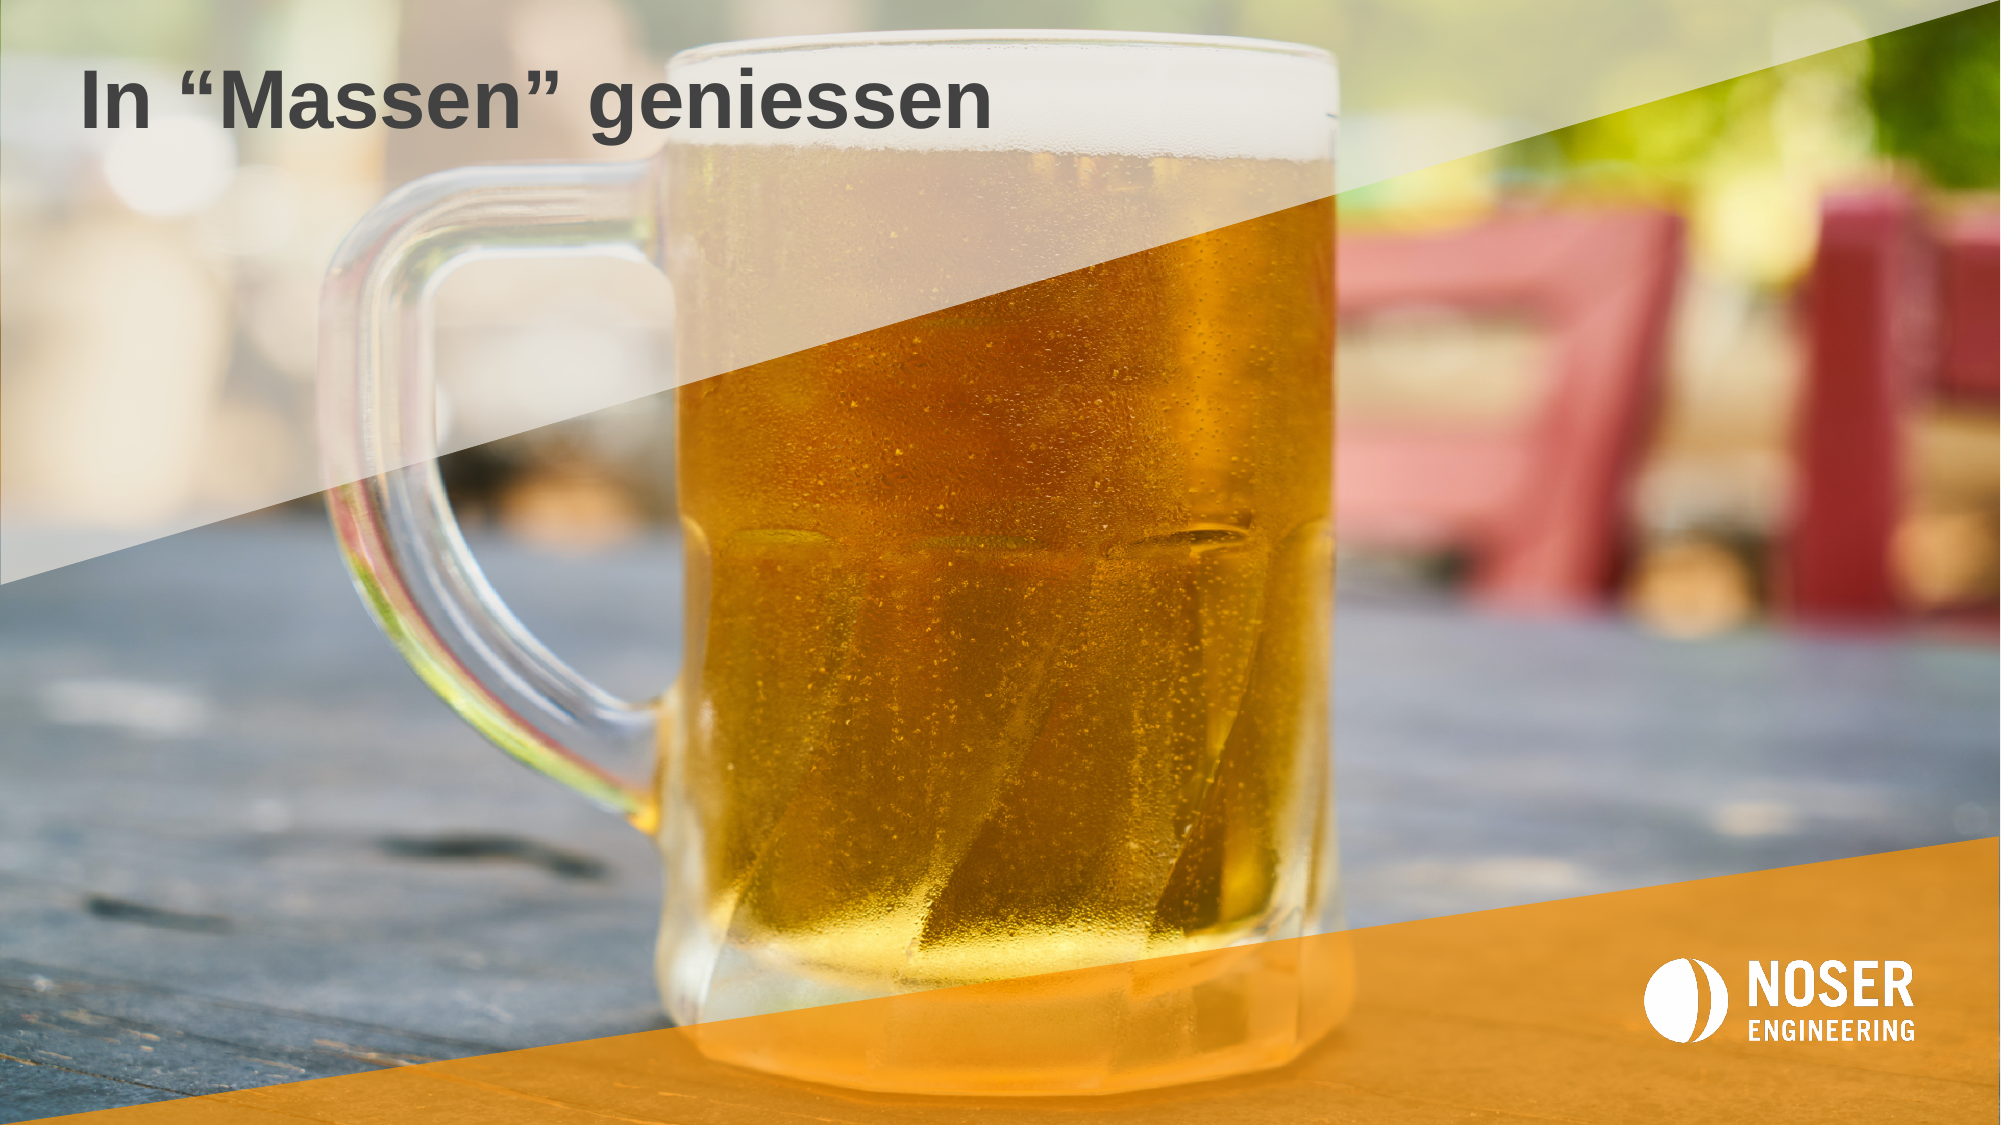

# In “Massen” geniessen
13
08.04.2022
WE KNOW HOW.